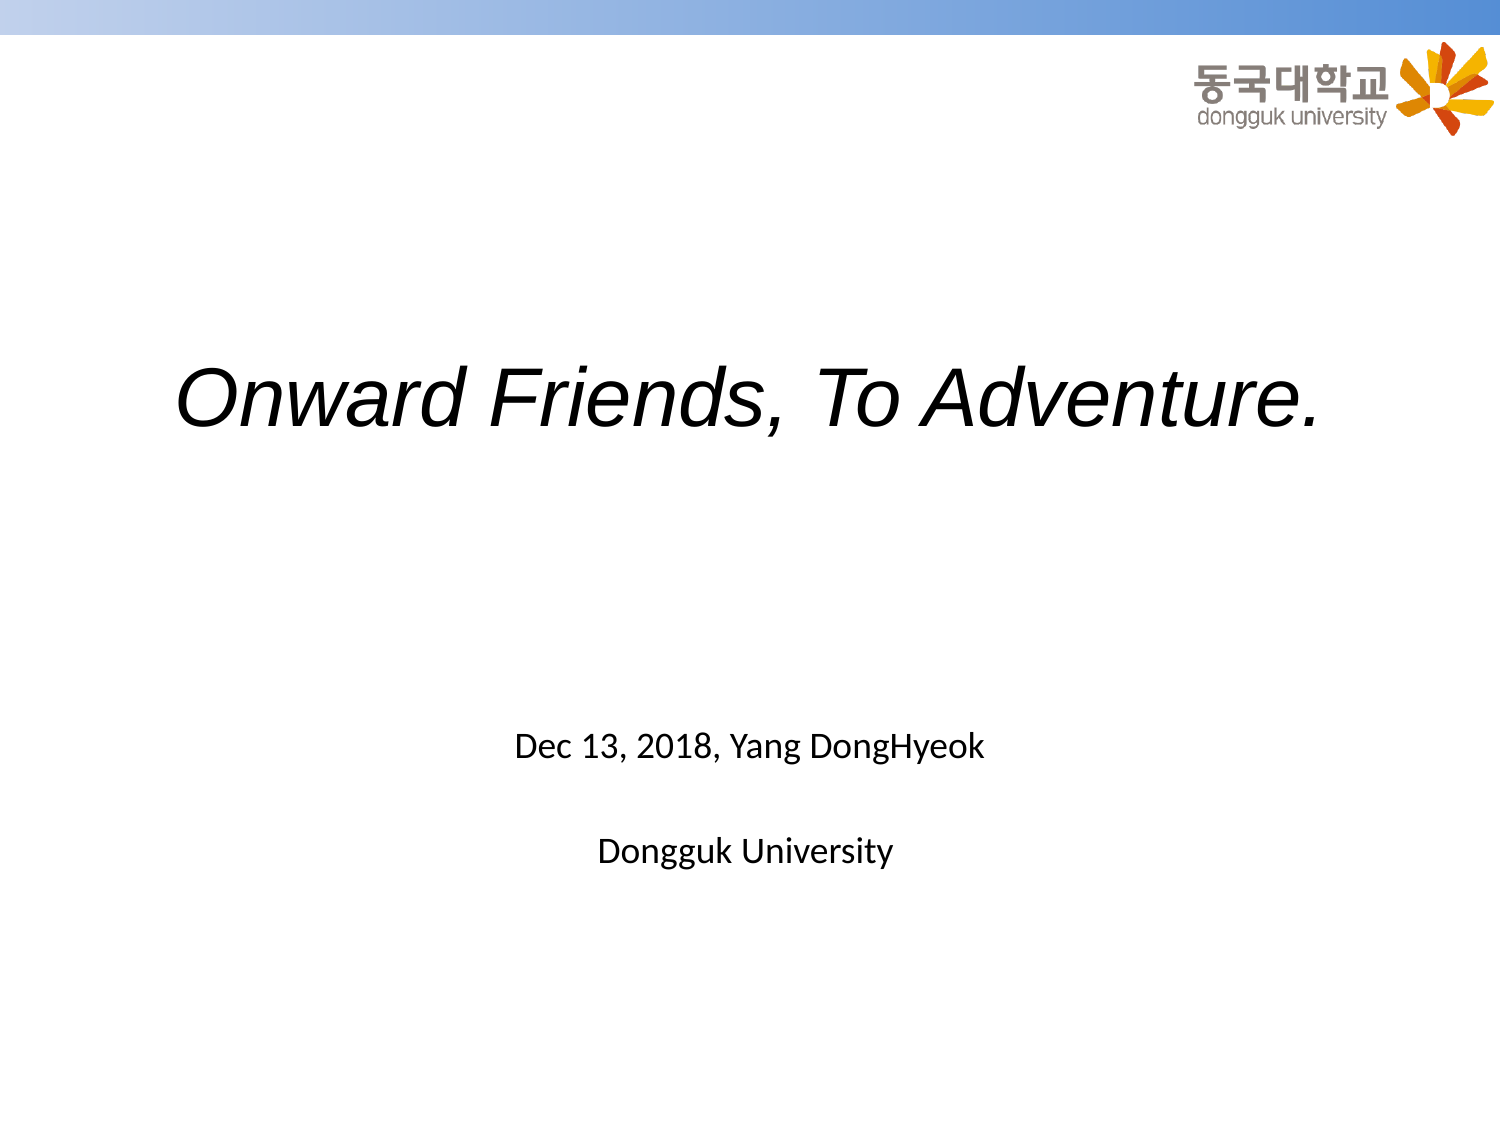

Onward Friends, To Adventure.
Dec 13, 2018, Yang DongHyeok

Dongguk University